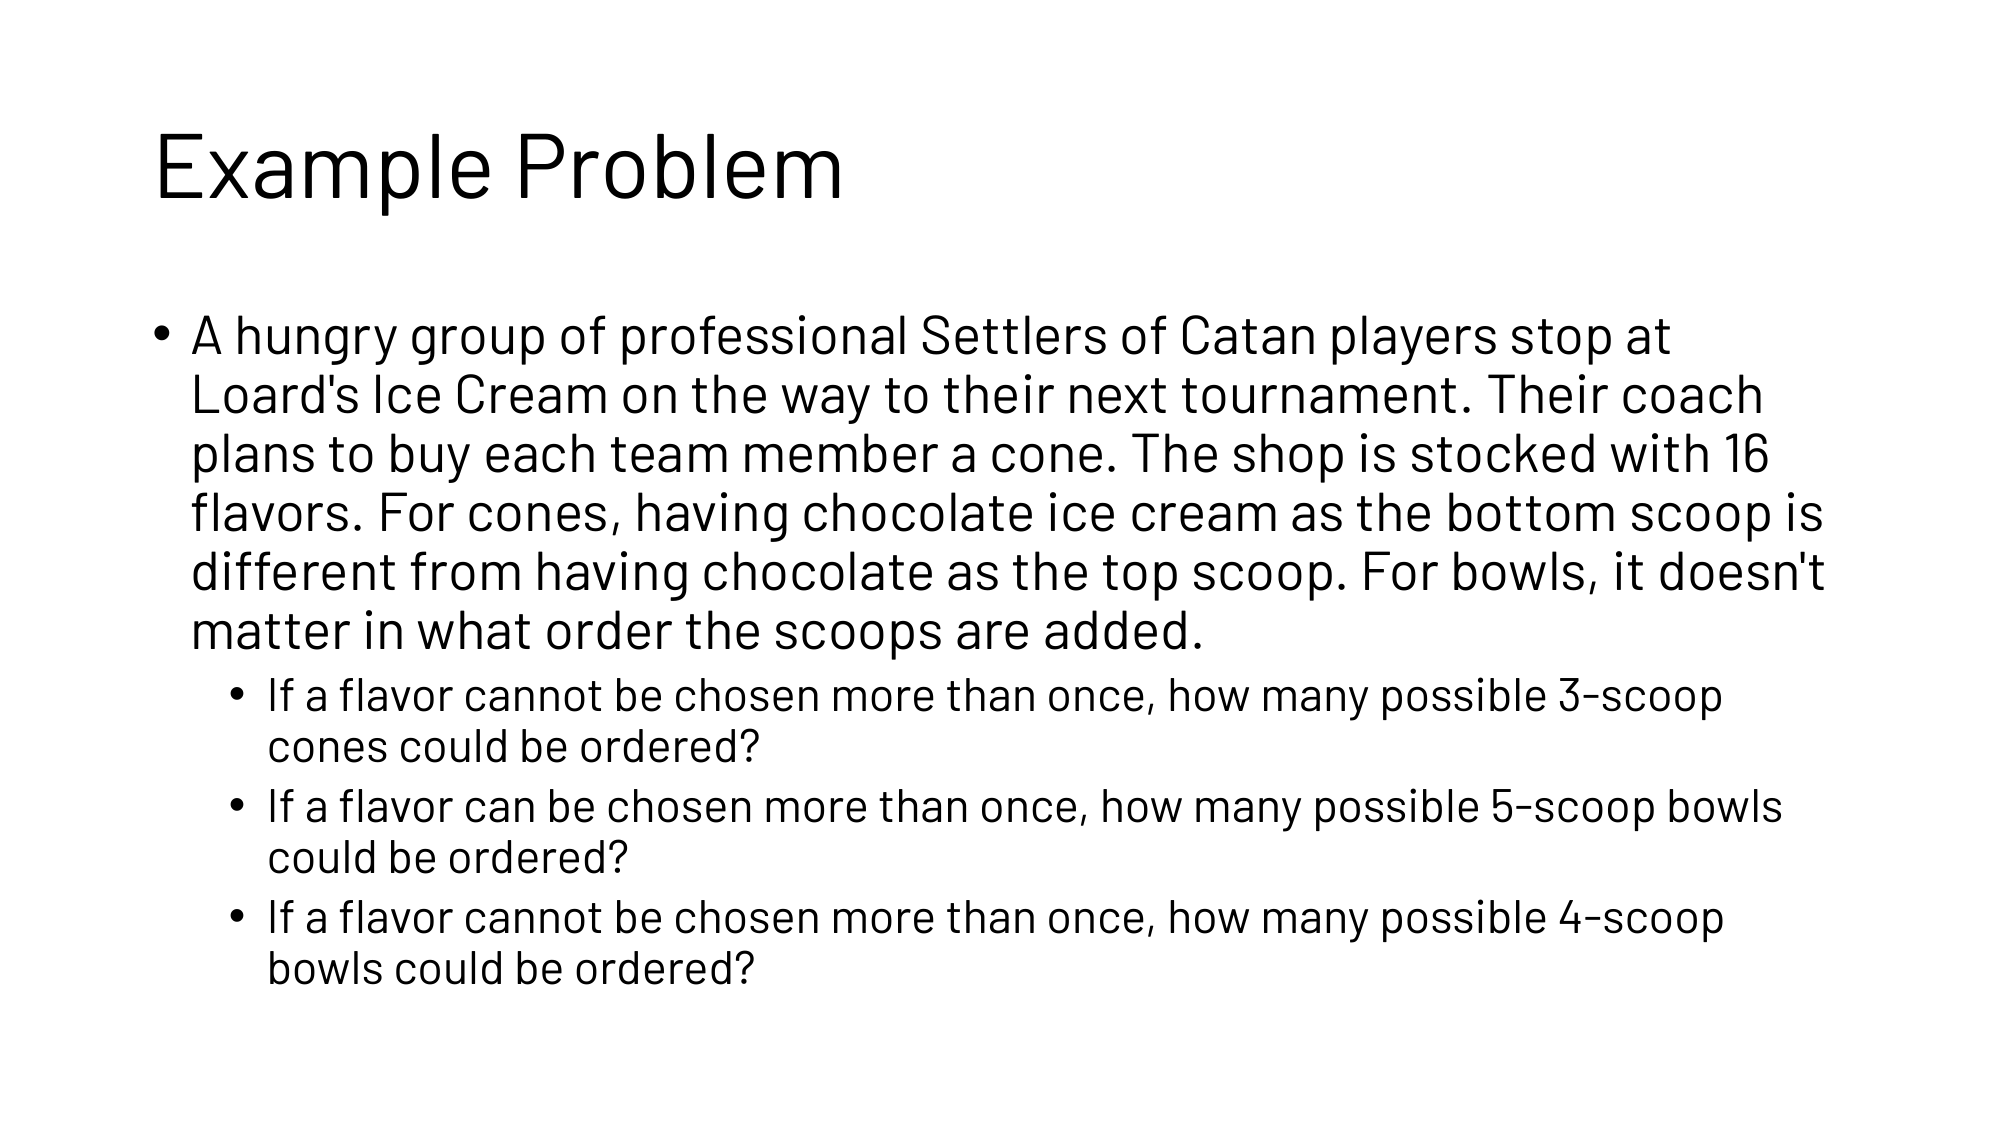

# Example Problem
A hungry group of professional Settlers of Catan players stop at Loard's Ice Cream on the way to their next tournament. Their coach plans to buy each team member a cone. The shop is stocked with 16 flavors. For cones, having chocolate ice cream as the bottom scoop is different from having chocolate as the top scoop. For bowls, it doesn't matter in what order the scoops are added.
If a flavor cannot be chosen more than once, how many possible 3-scoop cones could be ordered?
If a flavor can be chosen more than once, how many possible 5-scoop bowls could be ordered?
If a flavor cannot be chosen more than once, how many possible 4-scoop bowls could be ordered?